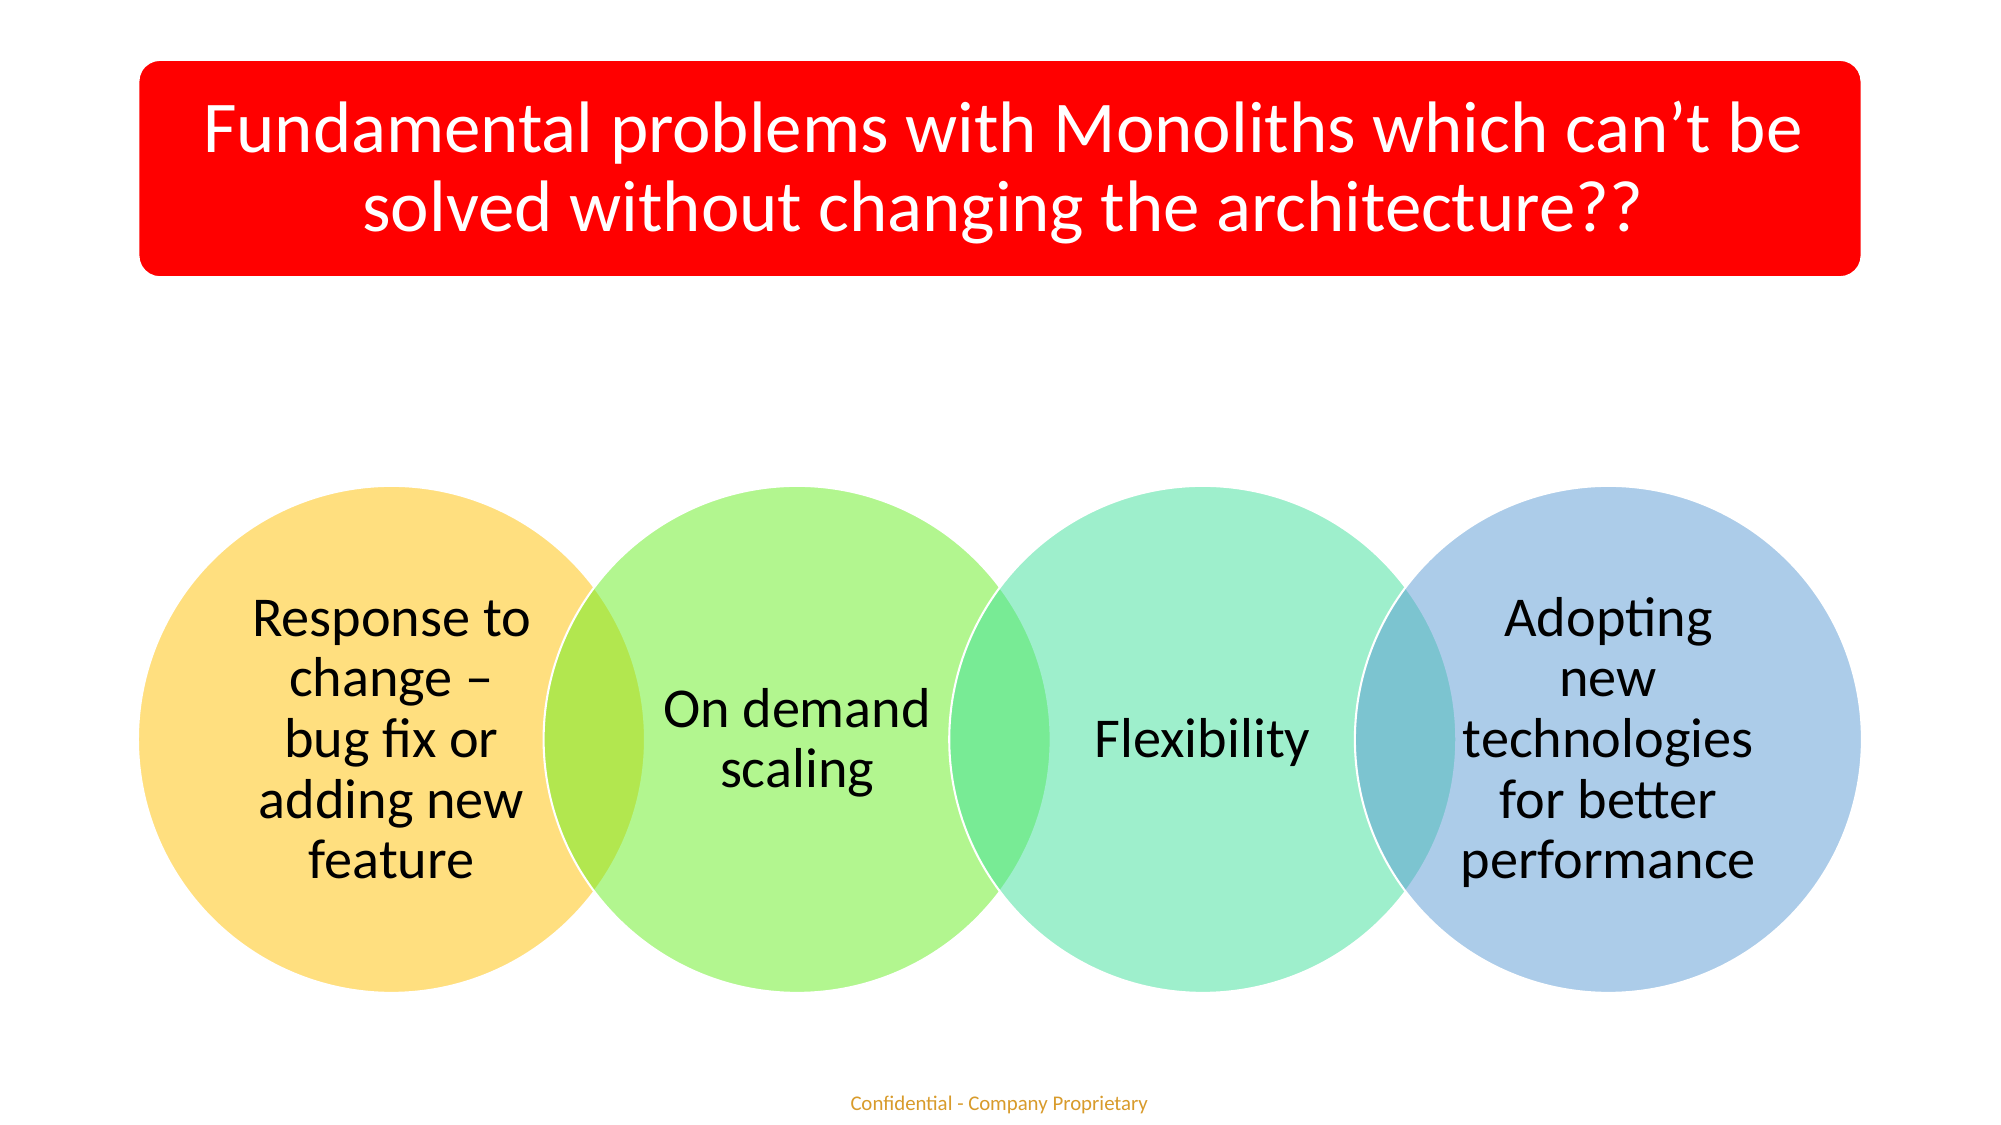

Fundamental problems with Monoliths which can’t be solved without changing the architecture??
Response to change – bug fix or adding new feature
On demand scaling
Flexibility
Adopting new technologies for better performance